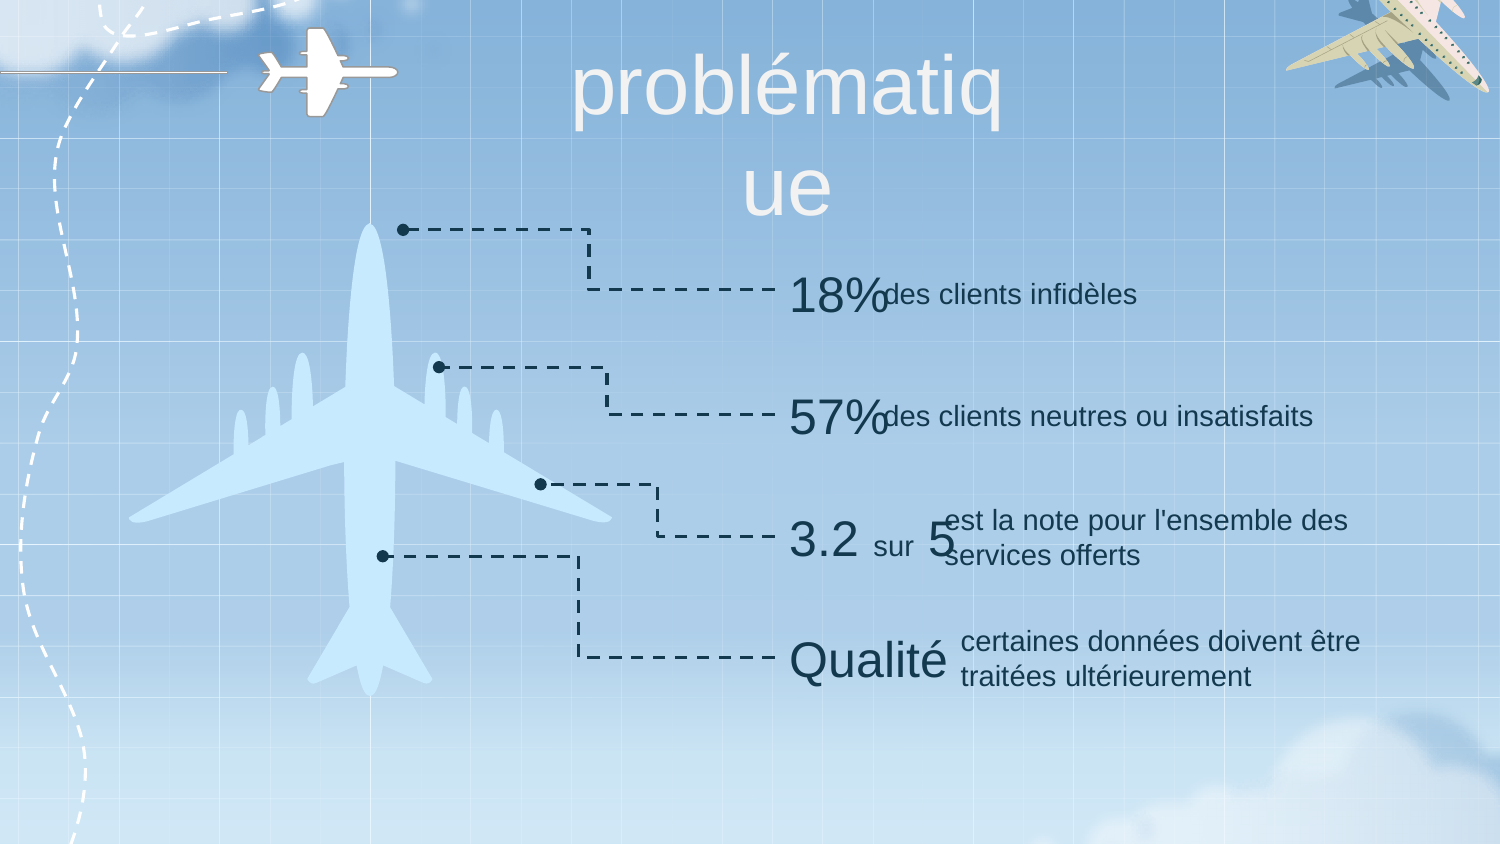

# problématique
18%
des clients infidèles

57%
des clients neutres ou insatisfaits
3.2 sur 5
est la note pour l'ensemble des services offerts
Qualité
certaines données doivent être traitées ultérieurement